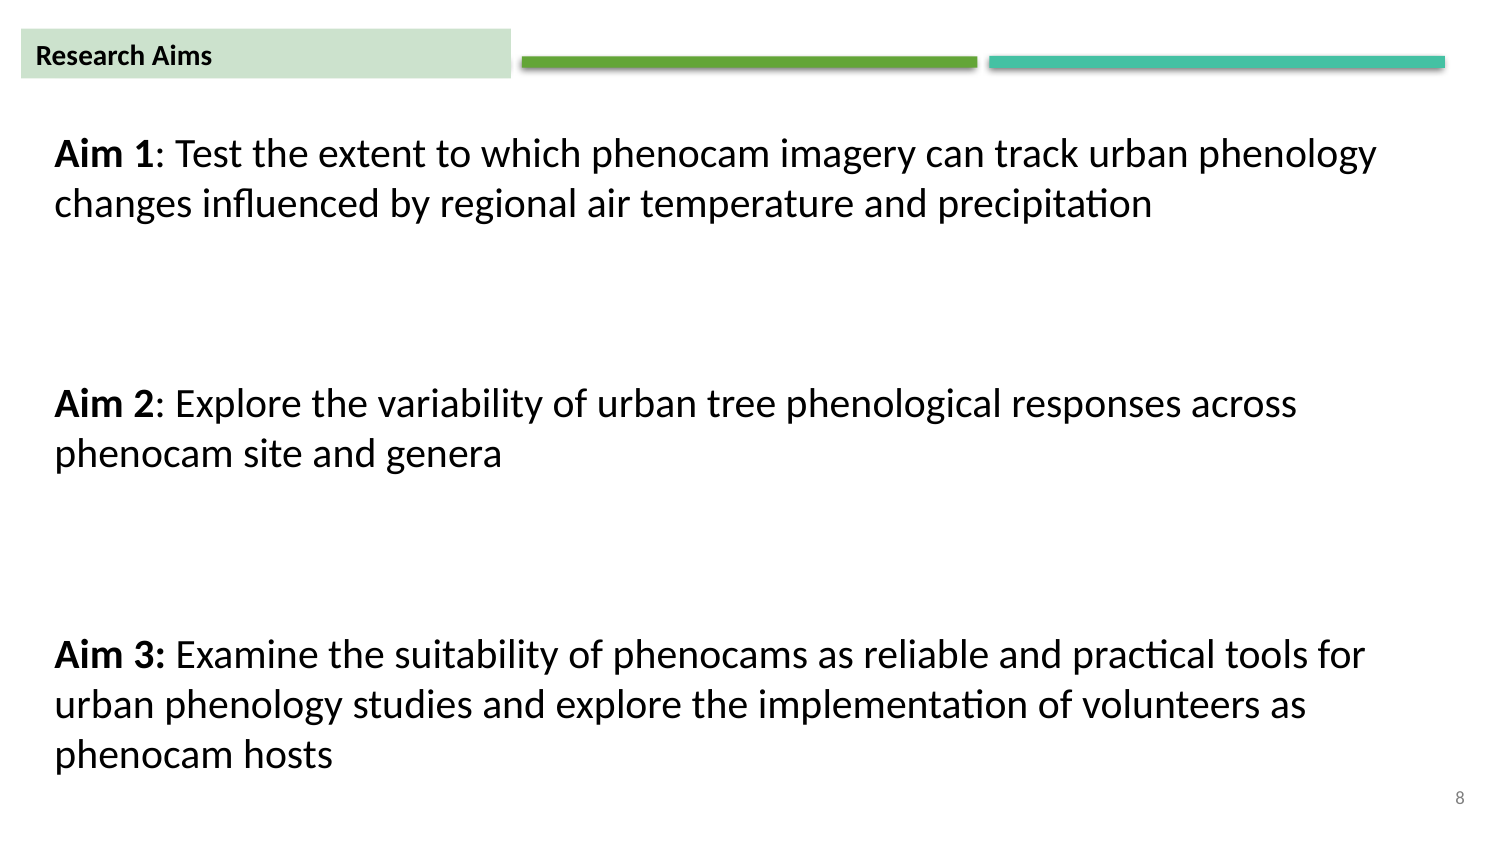

Research Aims
Aim 1: Test the extent to which phenocam imagery can track urban phenology changes influenced by regional air temperature and precipitation

Aim 2: Explore the variability of urban tree phenological responses across phenocam site and genera

Aim 3: Examine the suitability of phenocams as reliable and practical tools for urban phenology studies and explore the implementation of volunteers as phenocam hosts
8